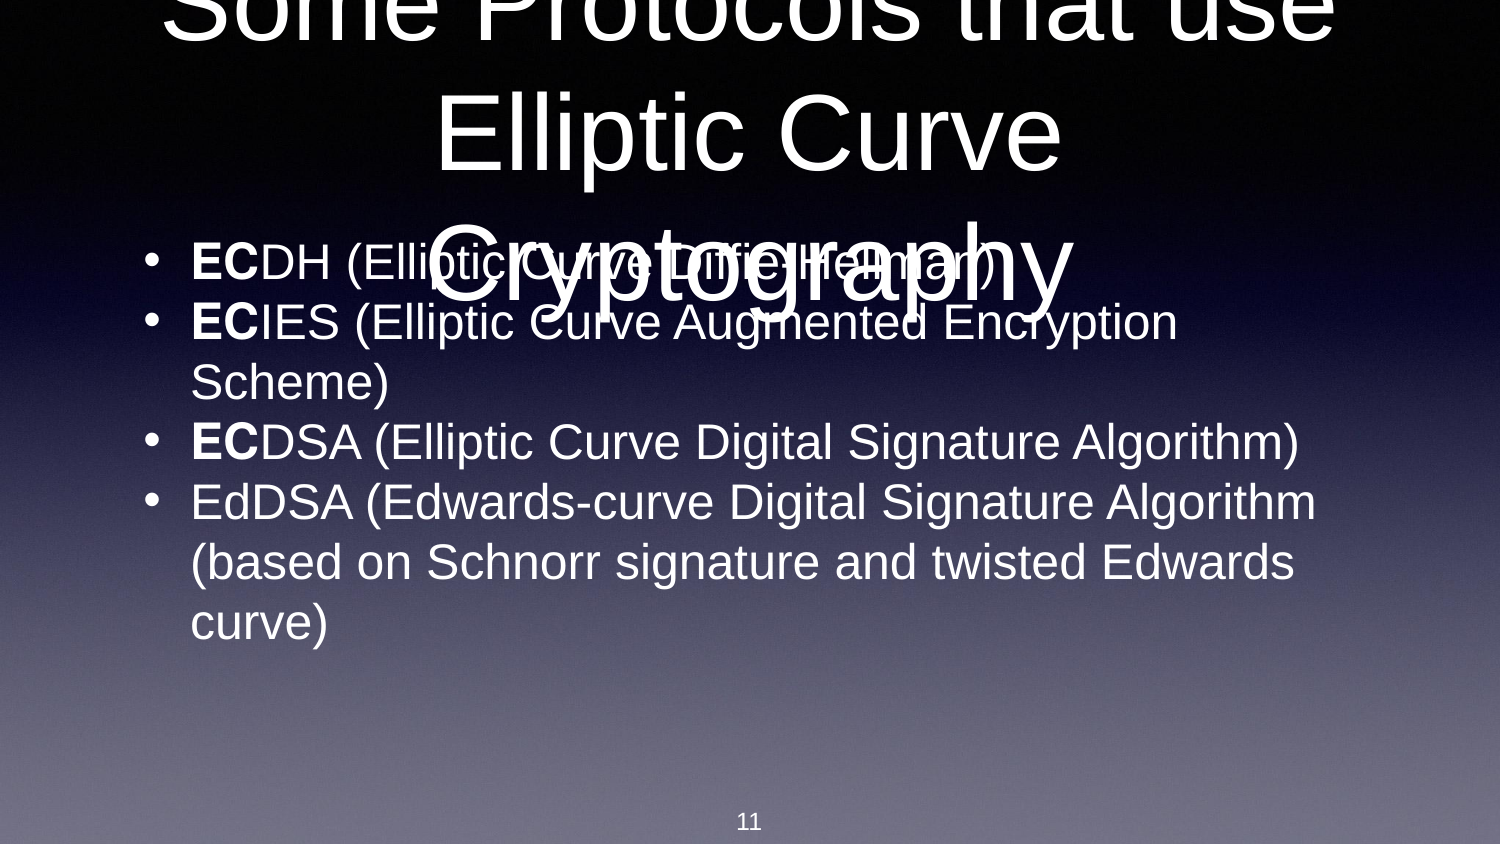

# Some Protocols that use Elliptic Curve Cryptography
ECDH (Elliptic Curve Diffie-Hellman)
ECIES (Elliptic Curve Augmented Encryption Scheme)
ECDSA (Elliptic Curve Digital Signature Algorithm)
EdDSA (Edwards-curve Digital Signature Algorithm (based on Schnorr signature and twisted Edwards curve)
11